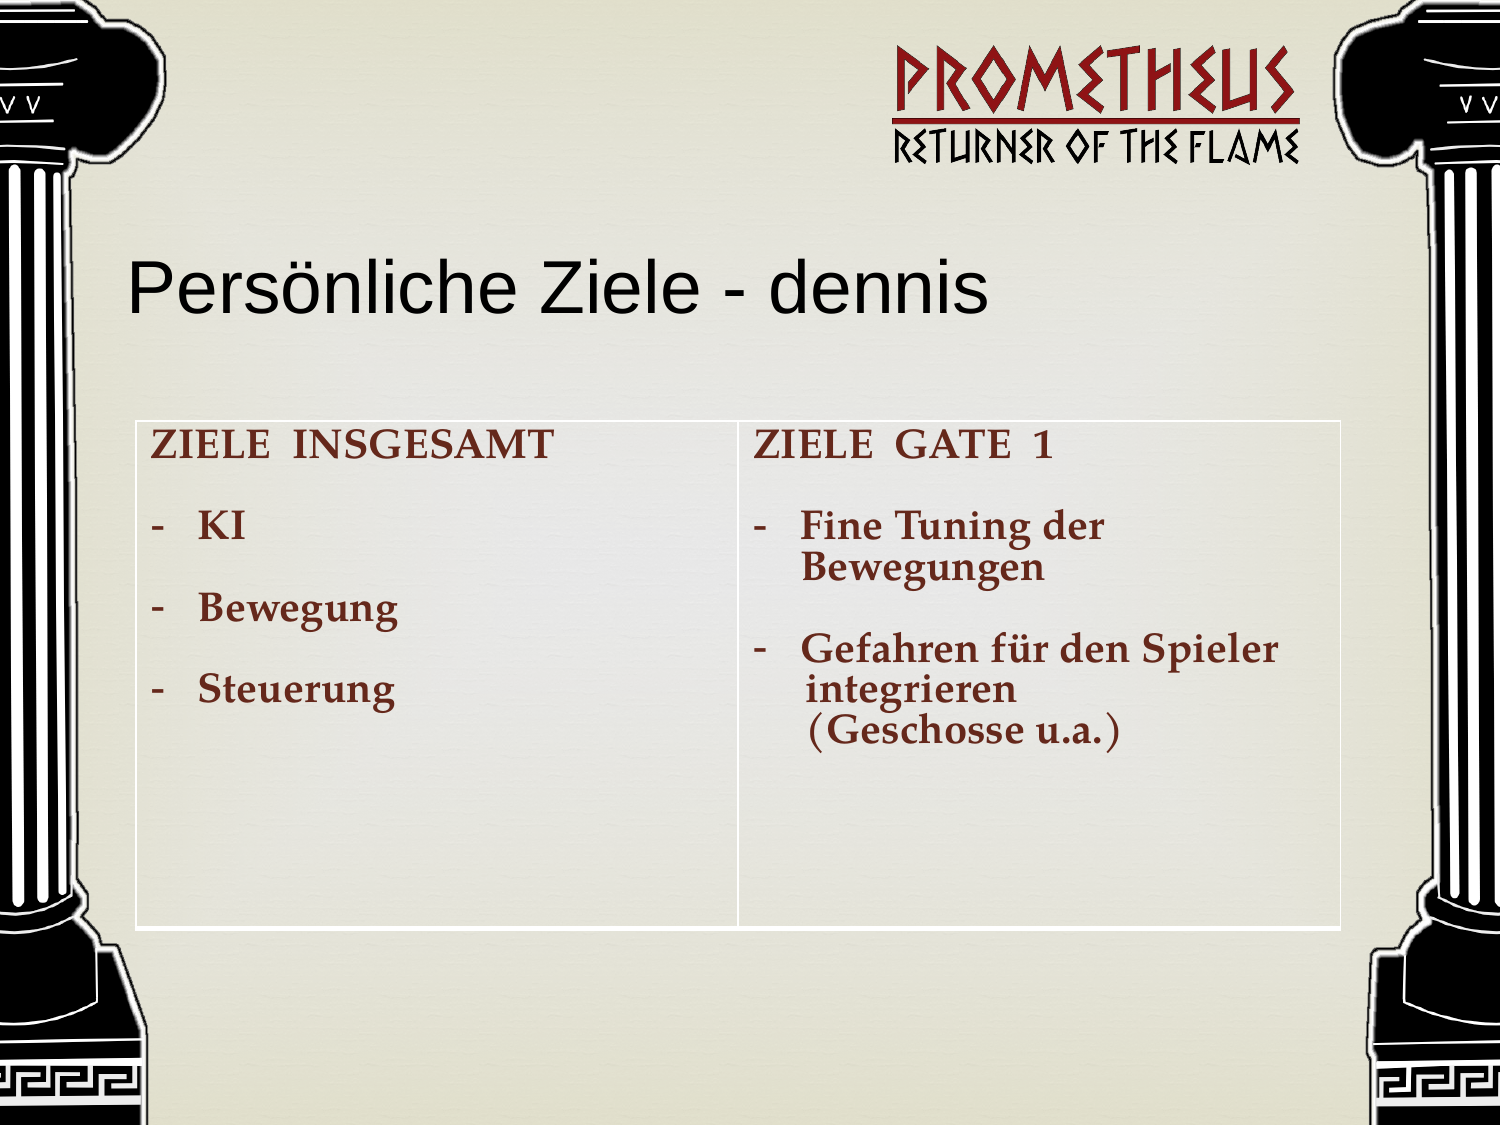

Persönliche Ziele - dennis
| ZIELE INSGESAMT KI Bewegung Steuerung | ZIELE GATE 1 Fine Tuning der Bewegungen Gefahren für den Spieler integrieren (Geschosse u.a.) |
| --- | --- |